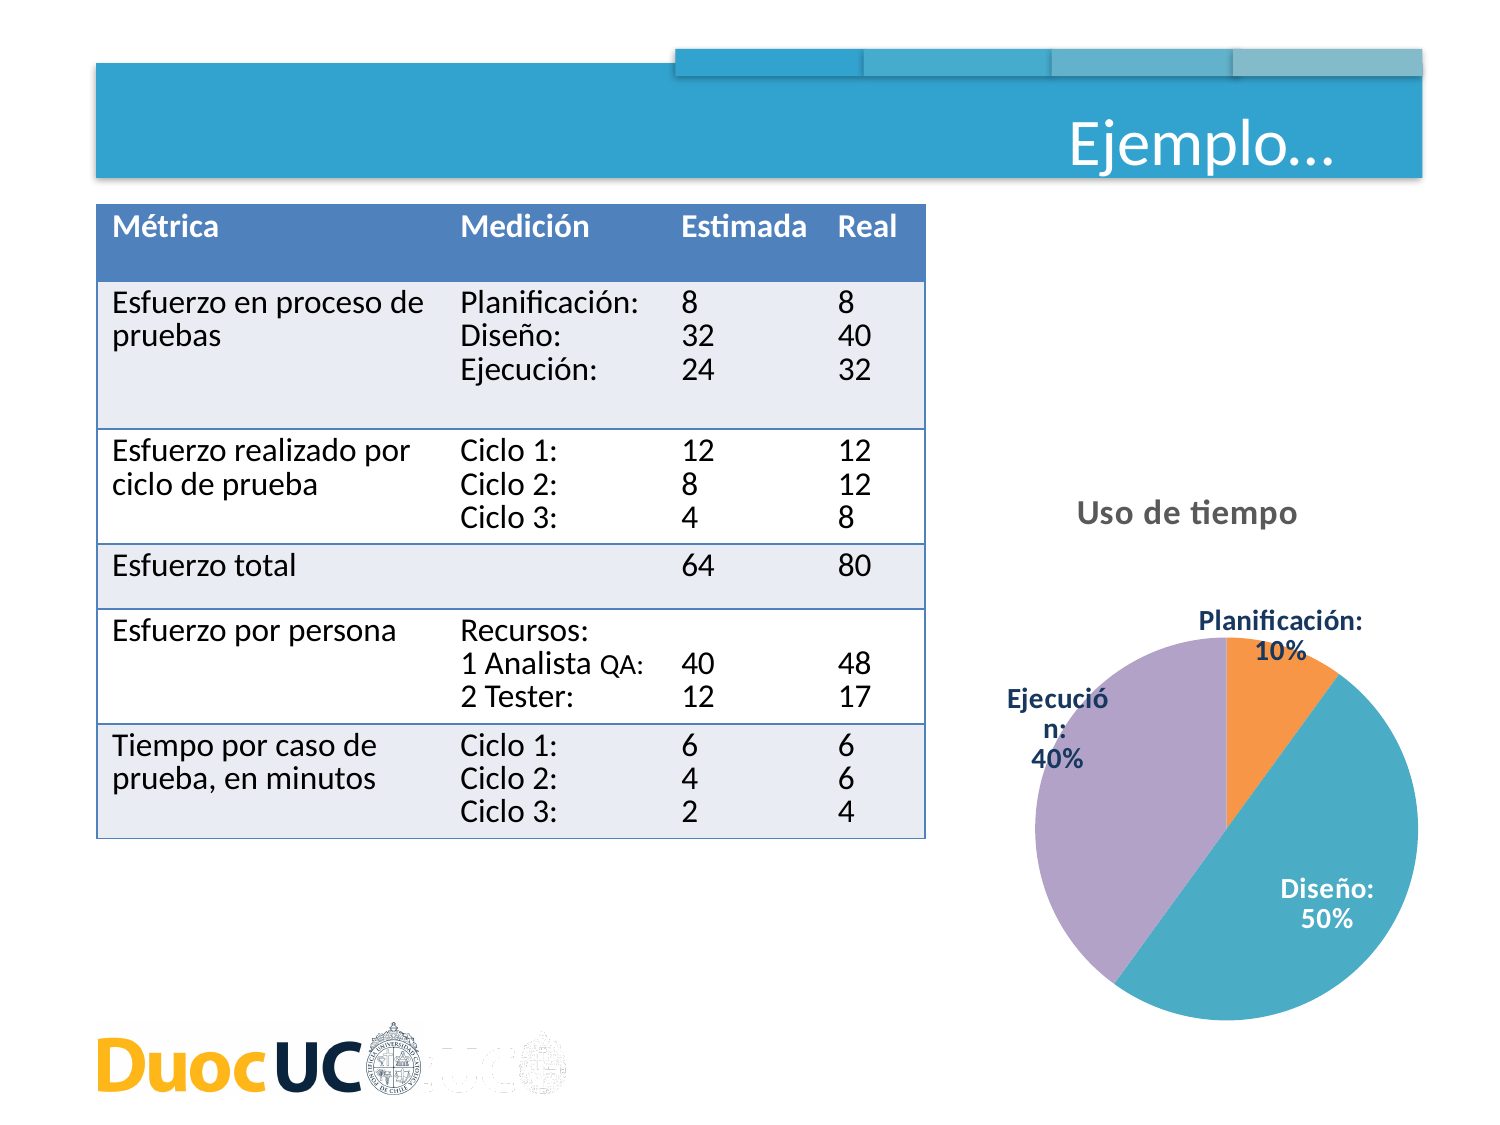

Ejemplo…
| Métrica | Medición | Estimada | Real |
| --- | --- | --- | --- |
| Esfuerzo en proceso de pruebas | Planificación: Diseño: Ejecución: | 8 32 24 | 8 40 32 |
| Esfuerzo realizado por ciclo de prueba | Ciclo 1: Ciclo 2: Ciclo 3: | 12 8 4 | 12 12 8 |
| Esfuerzo total |  | 64 | 80 |
| Esfuerzo por persona | Recursos: 1 Analista QA: 2 Tester: | 40 12 | 48 17 |
| Tiempo por caso de prueba, en minutos | Ciclo 1: Ciclo 2: Ciclo 3: | 6 4 2 | 6 6 4 |

### Chart: Uso de tiempo

| Category |  |
|---|---|
| Planificación: | 8.0 |
| Diseño: | 40.0 |
| Ejecución:  | 32.0 |